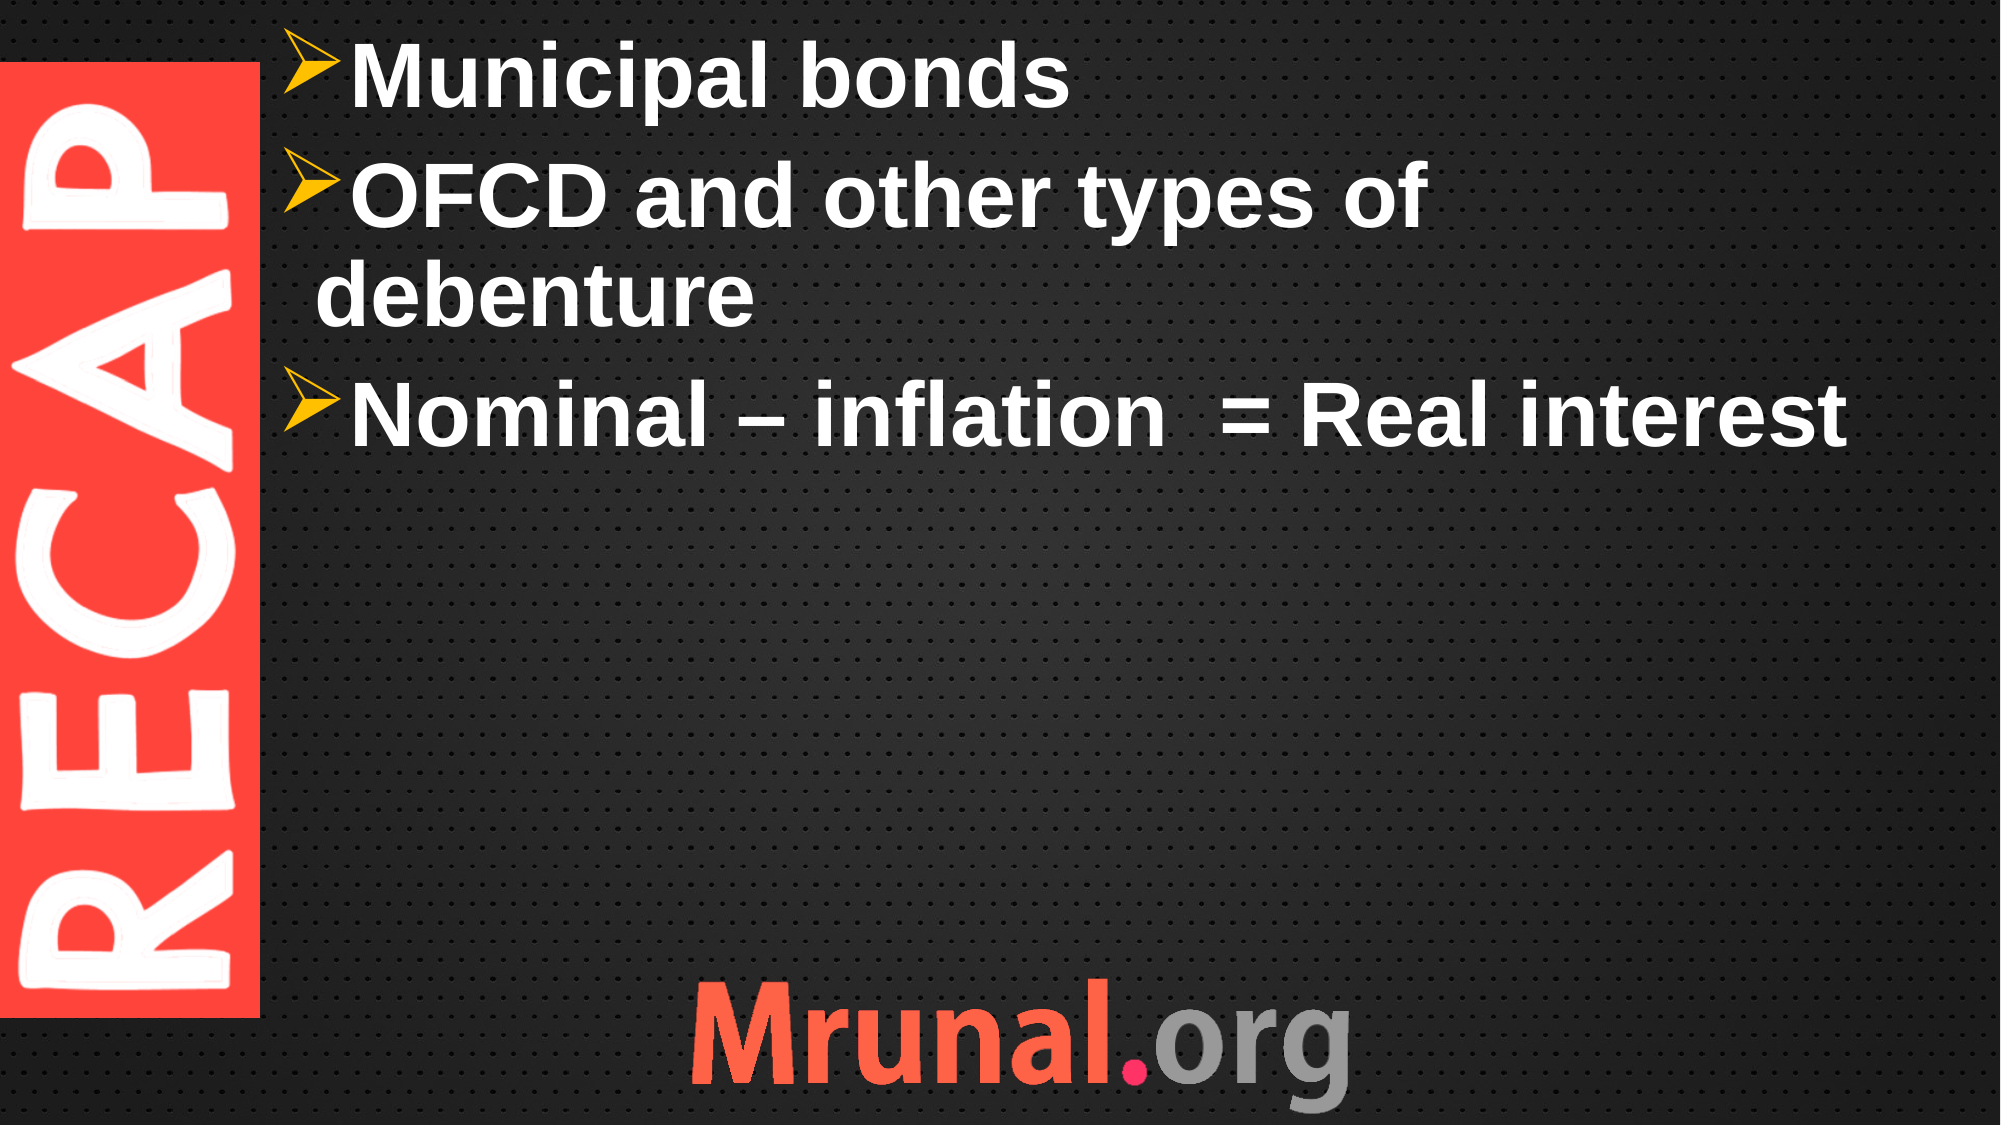

Municipal bonds
OFCD and other types of debenture
Nominal – inflation  = Real interest